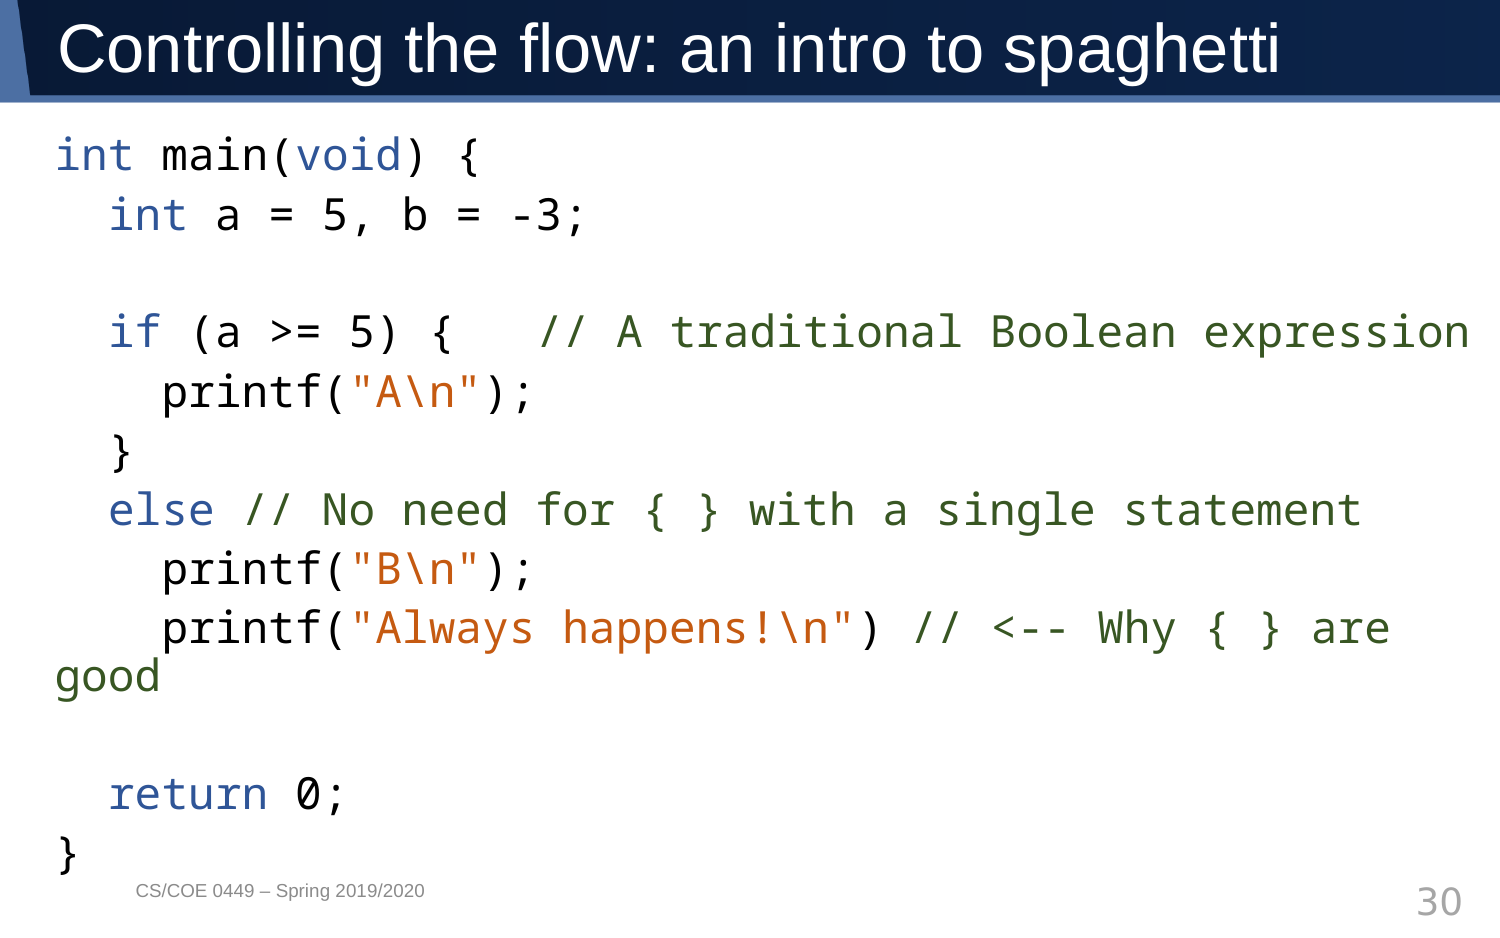

# Controlling the flow: an intro to spaghetti
int main(void) {
  int a = 5, b = -3;

  if (a >= 5) {   // A traditional Boolean expression
    printf("A\n");
  }
  else // No need for { } with a single statement
    printf("B\n");
    printf("Always happens!\n") // <-- Why { } are good

  return 0;
}
CS/COE 0449 – Spring 2019/2020
30